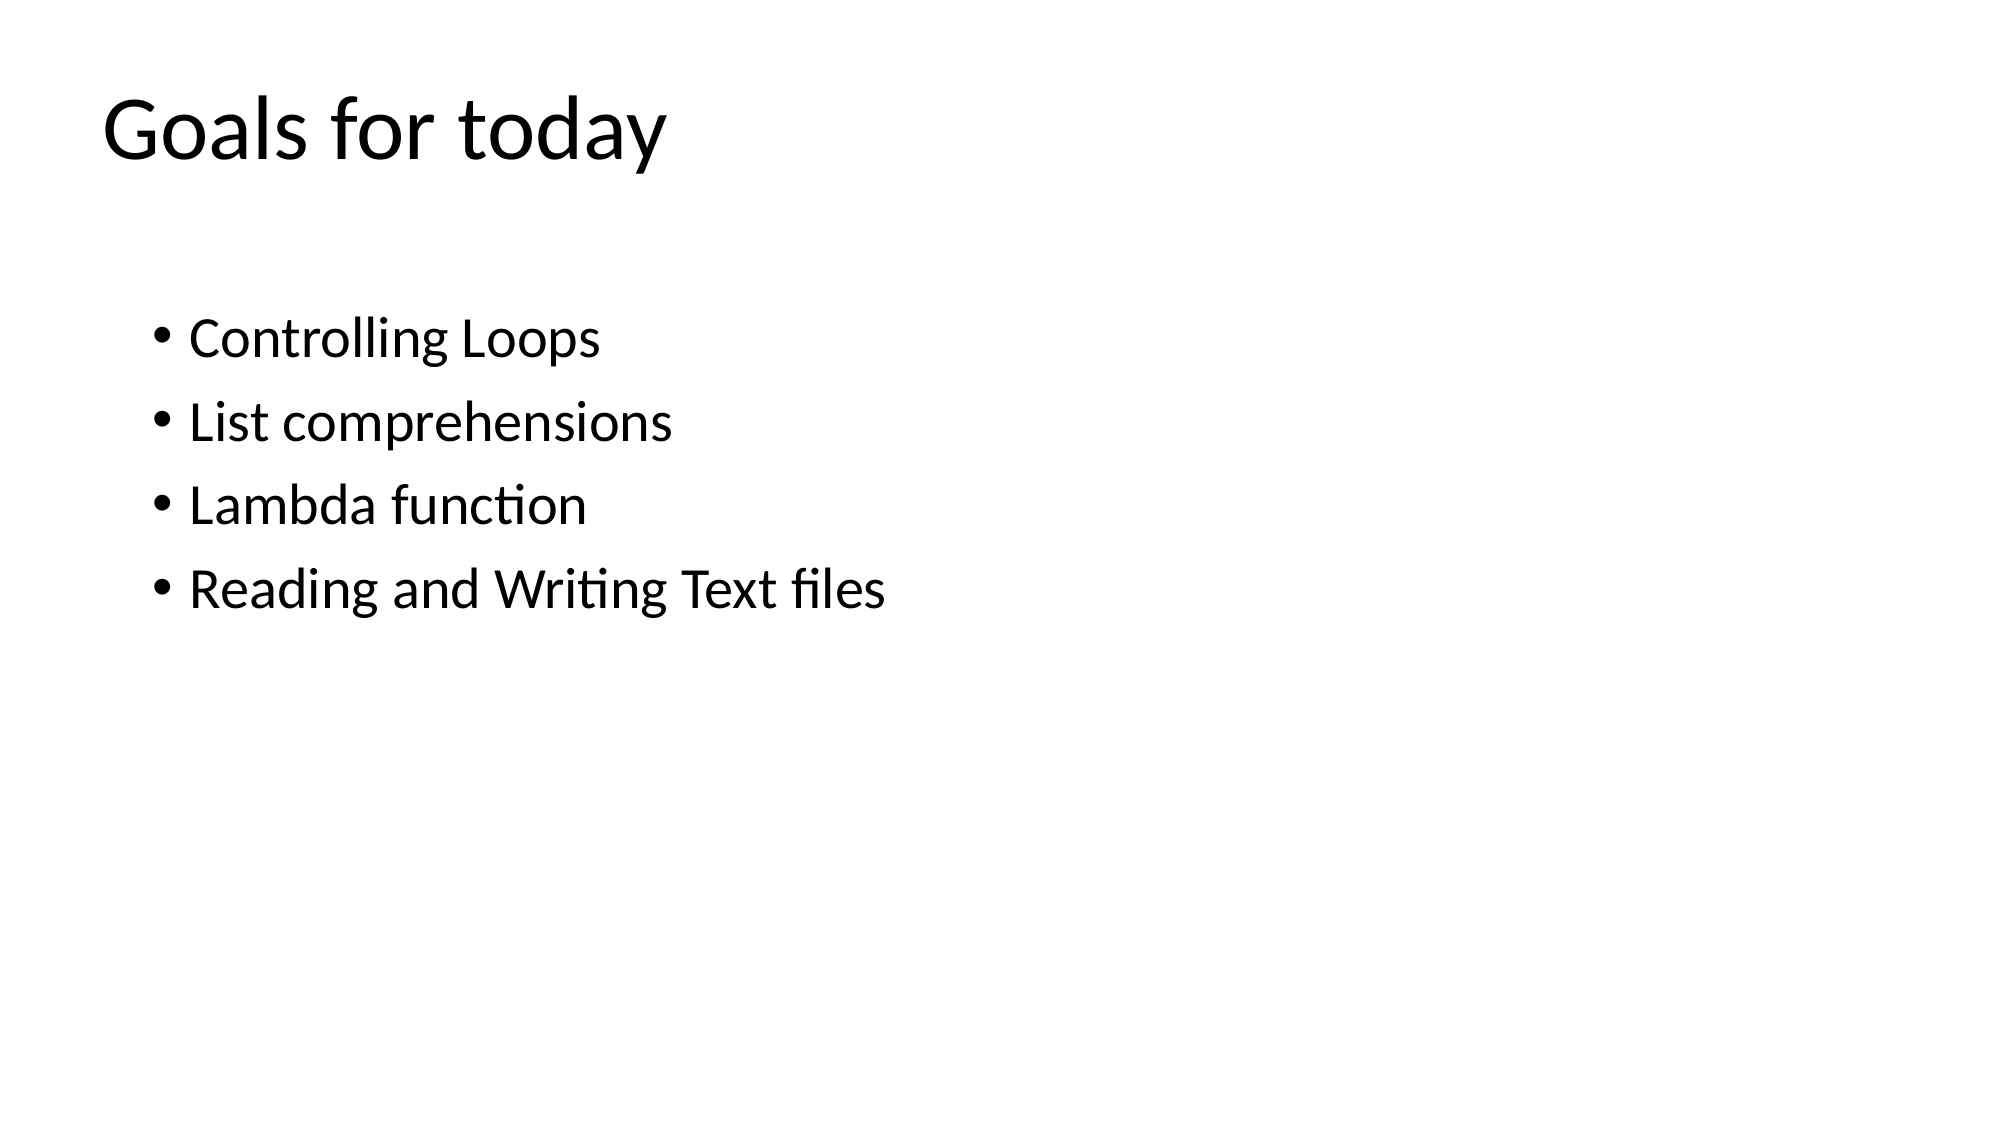

# Goals for today
Controlling Loops
List comprehensions
Lambda function
Reading and Writing Text files